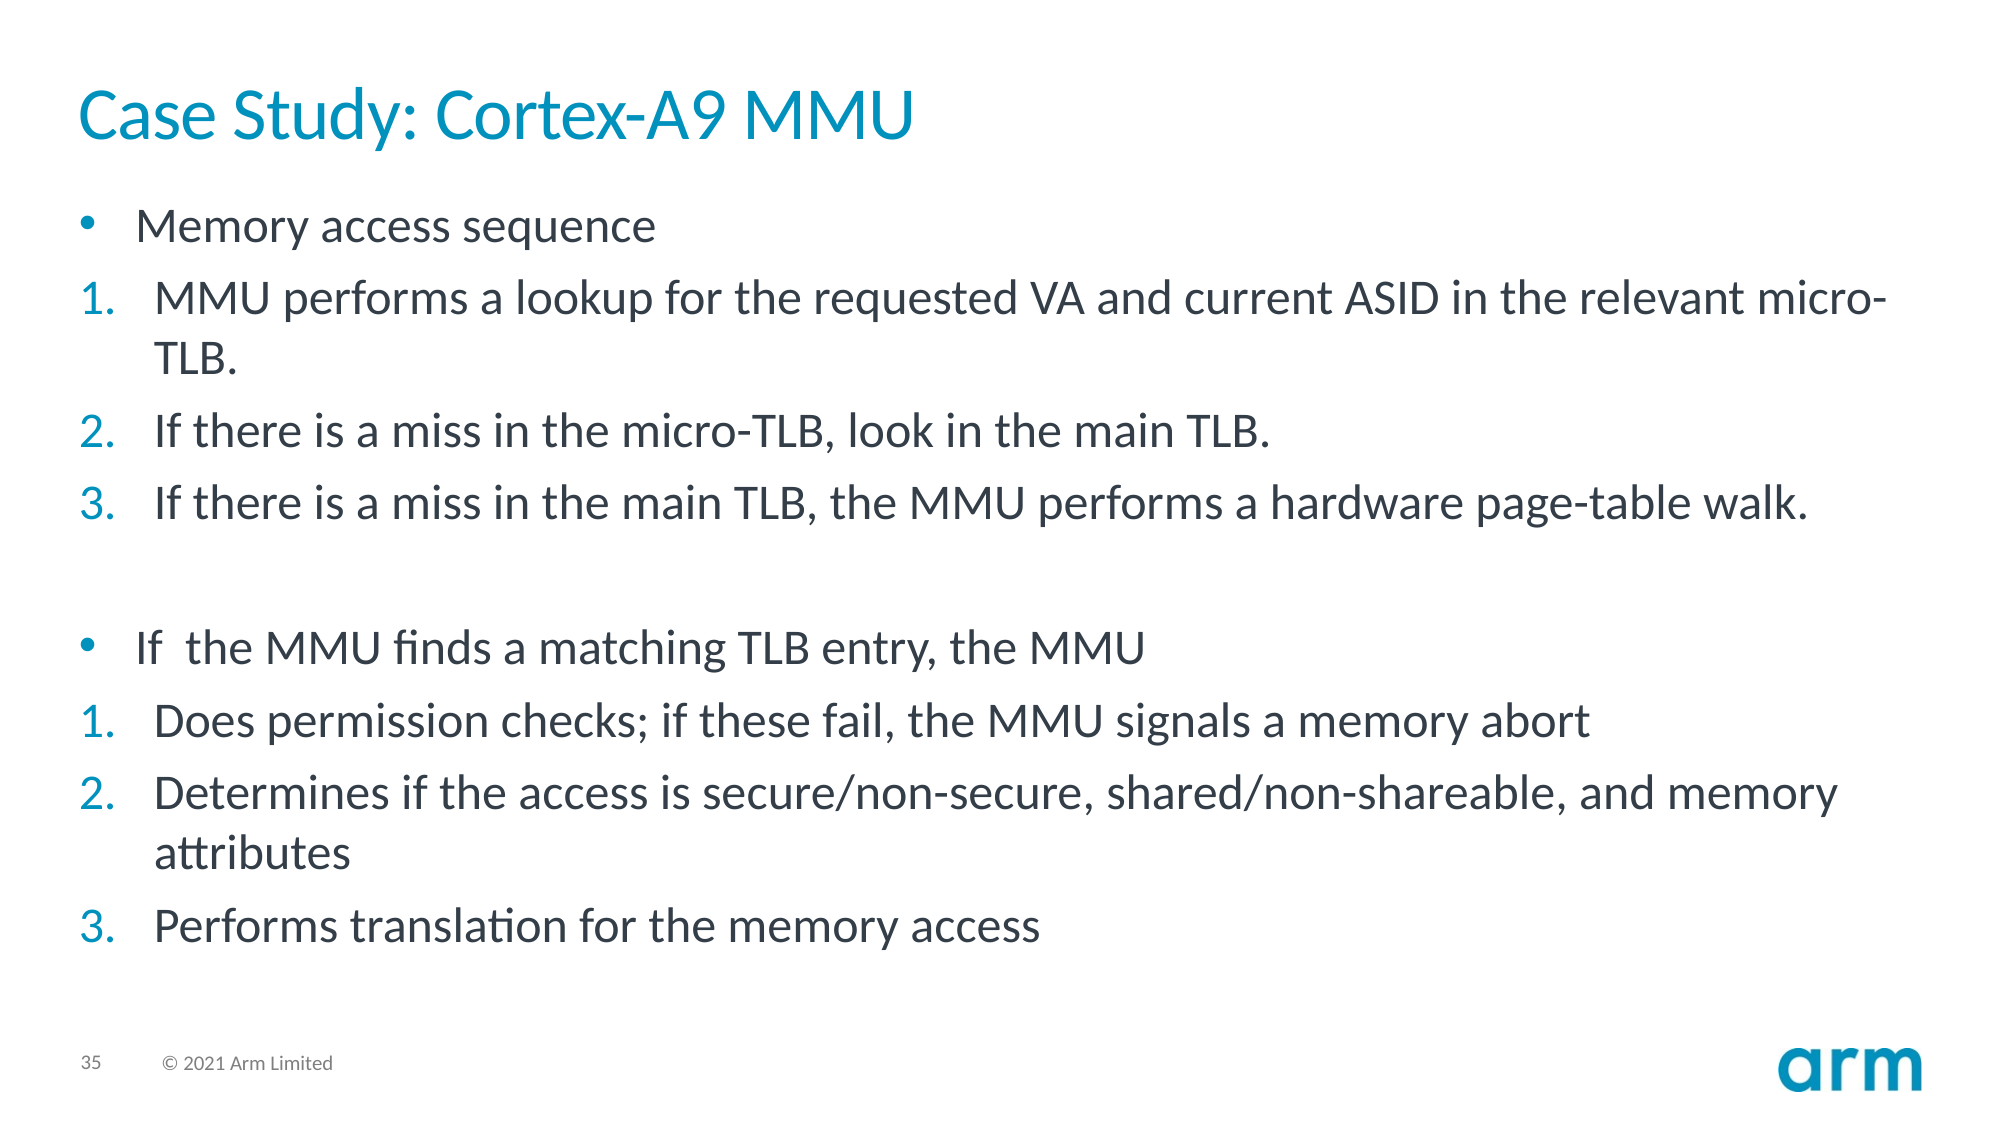

# Case Study: Cortex-A9 MMU
Memory access sequence
MMU performs a lookup for the requested VA and current ASID in the relevant micro-TLB.
If there is a miss in the micro-TLB, look in the main TLB.
If there is a miss in the main TLB, the MMU performs a hardware page-table walk.

If  the MMU finds a matching TLB entry, the MMU
Does permission checks; if these fail, the MMU signals a memory abort
Determines if the access is secure/non-secure, shared/non-shareable, and memory attributes
Performs translation for the memory access